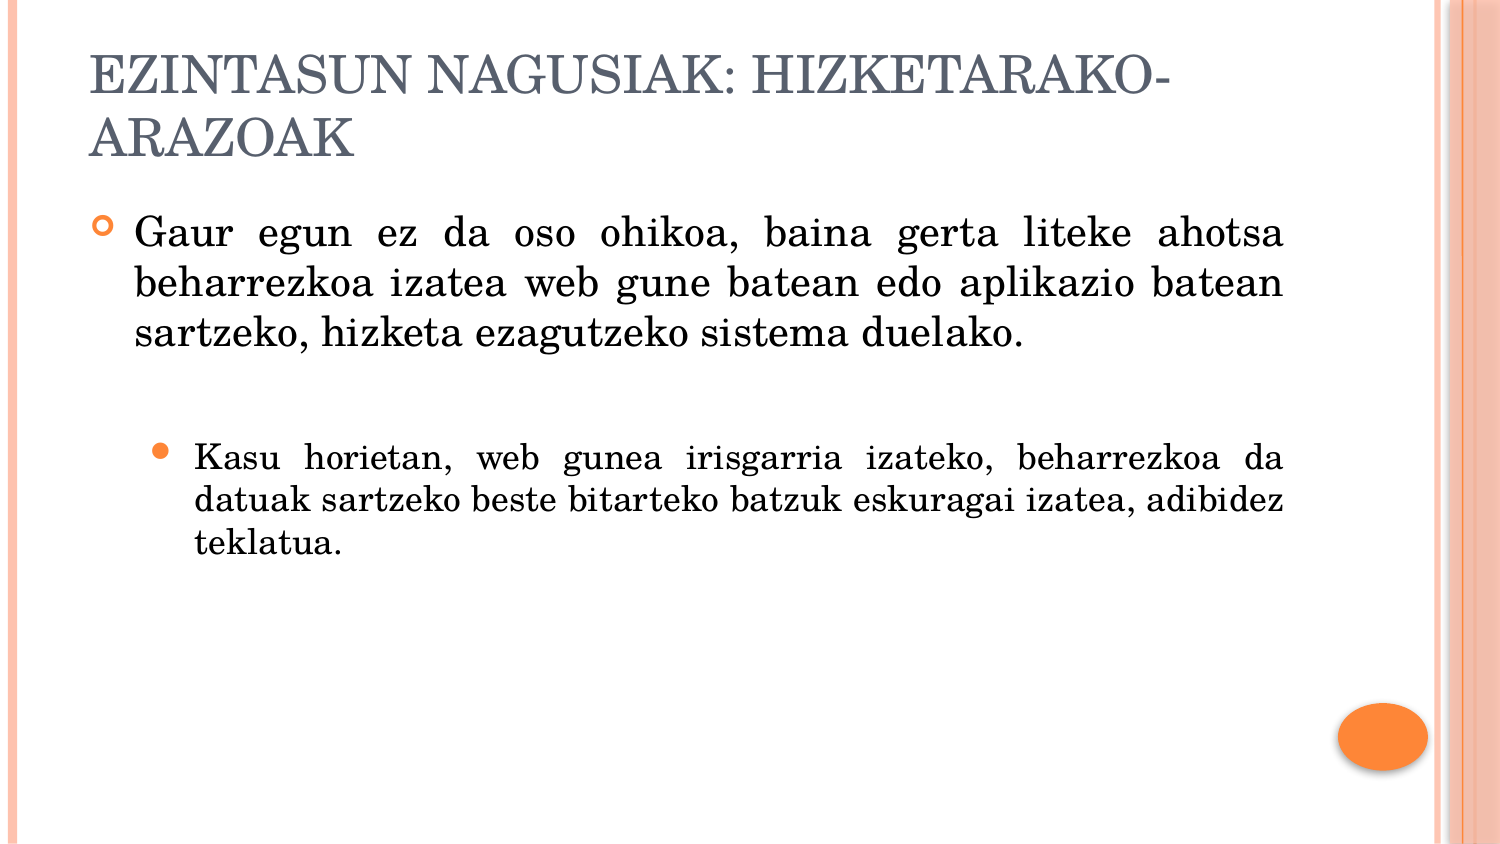

# Ezintasun nagusiak: hizketarako-arazoak
Gaur egun ez da oso ohikoa, baina gerta liteke ahotsa beharrezkoa izatea web gune batean edo aplikazio batean sartzeko, hizketa ezagutzeko sistema duelako.

Kasu horietan, web gunea irisgarria izateko, beharrezkoa da datuak sartzeko beste bitarteko batzuk eskuragai izatea, adibidez teklatua.